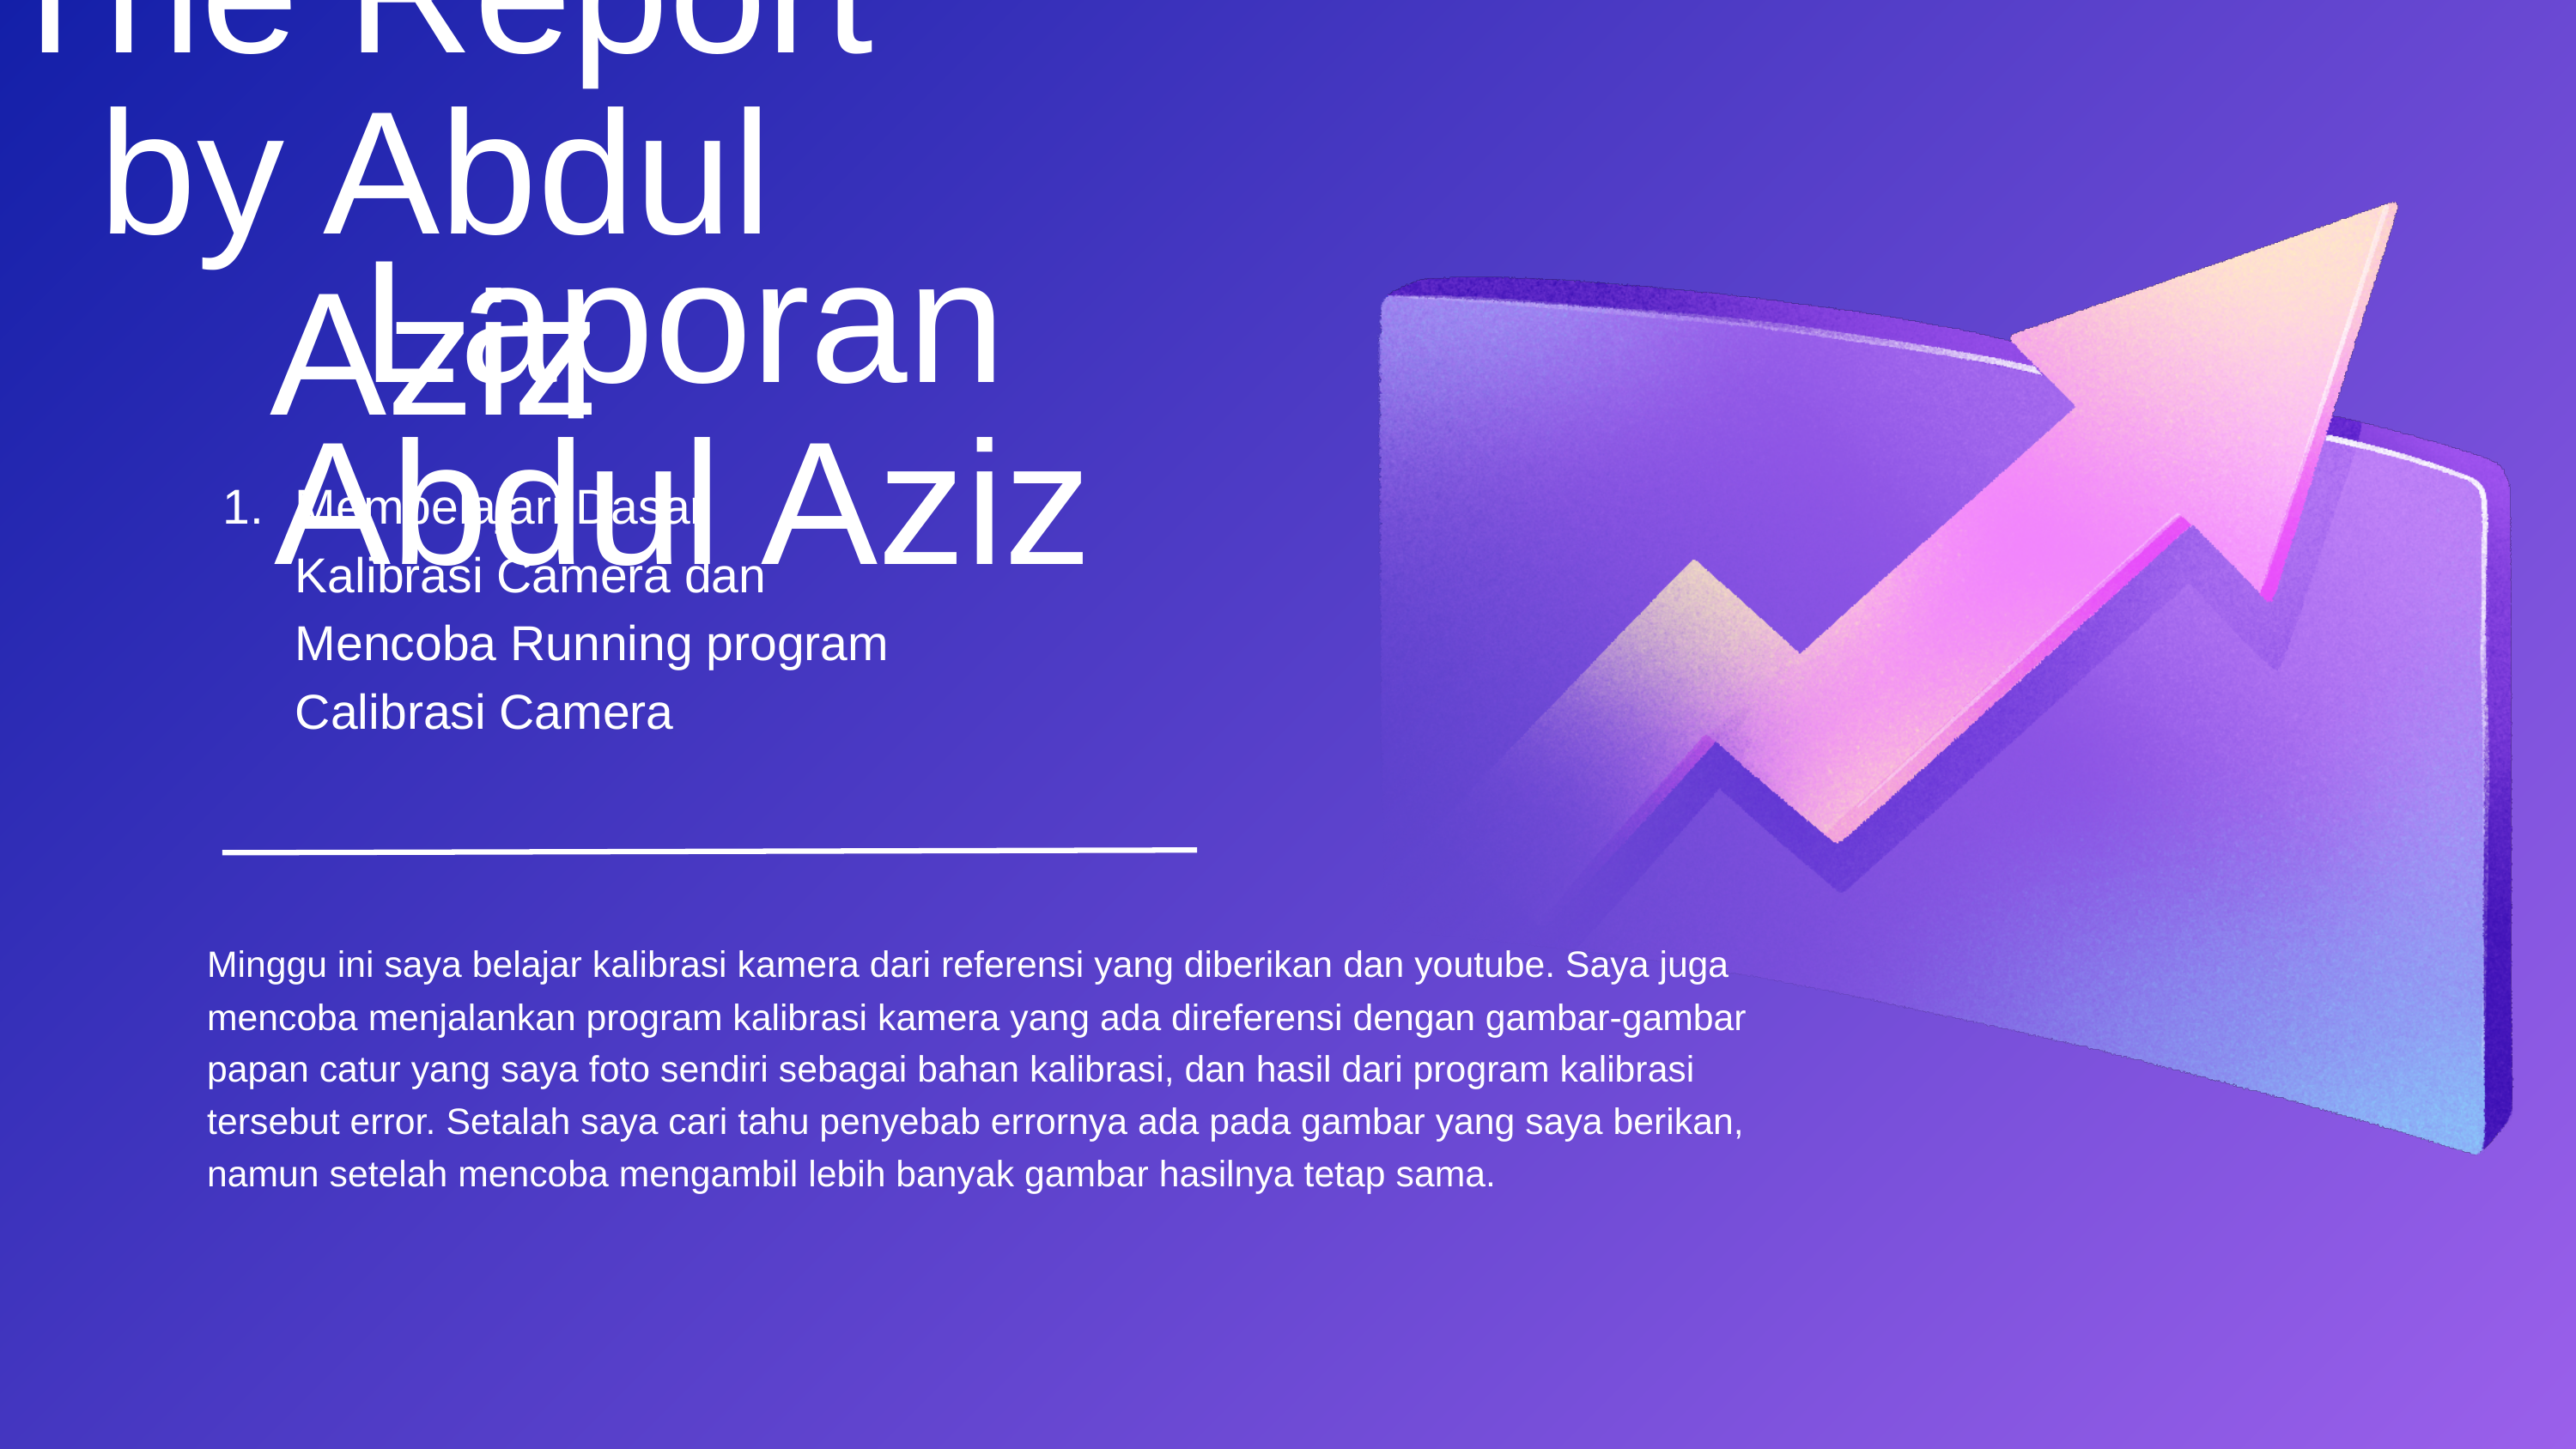

The Report by Abdul Aziz

Laporan Abdul Aziz
Mempelajari Dasar Kalibrasi Camera dan Mencoba Running program Calibrasi Camera

Minggu ini saya belajar kalibrasi kamera dari referensi yang diberikan dan youtube. Saya juga mencoba menjalankan program kalibrasi kamera yang ada direferensi dengan gambar-gambar papan catur yang saya foto sendiri sebagai bahan kalibrasi, dan hasil dari program kalibrasi tersebut error. Setalah saya cari tahu penyebab errornya ada pada gambar yang saya berikan, namun setelah mencoba mengambil lebih banyak gambar hasilnya tetap sama.